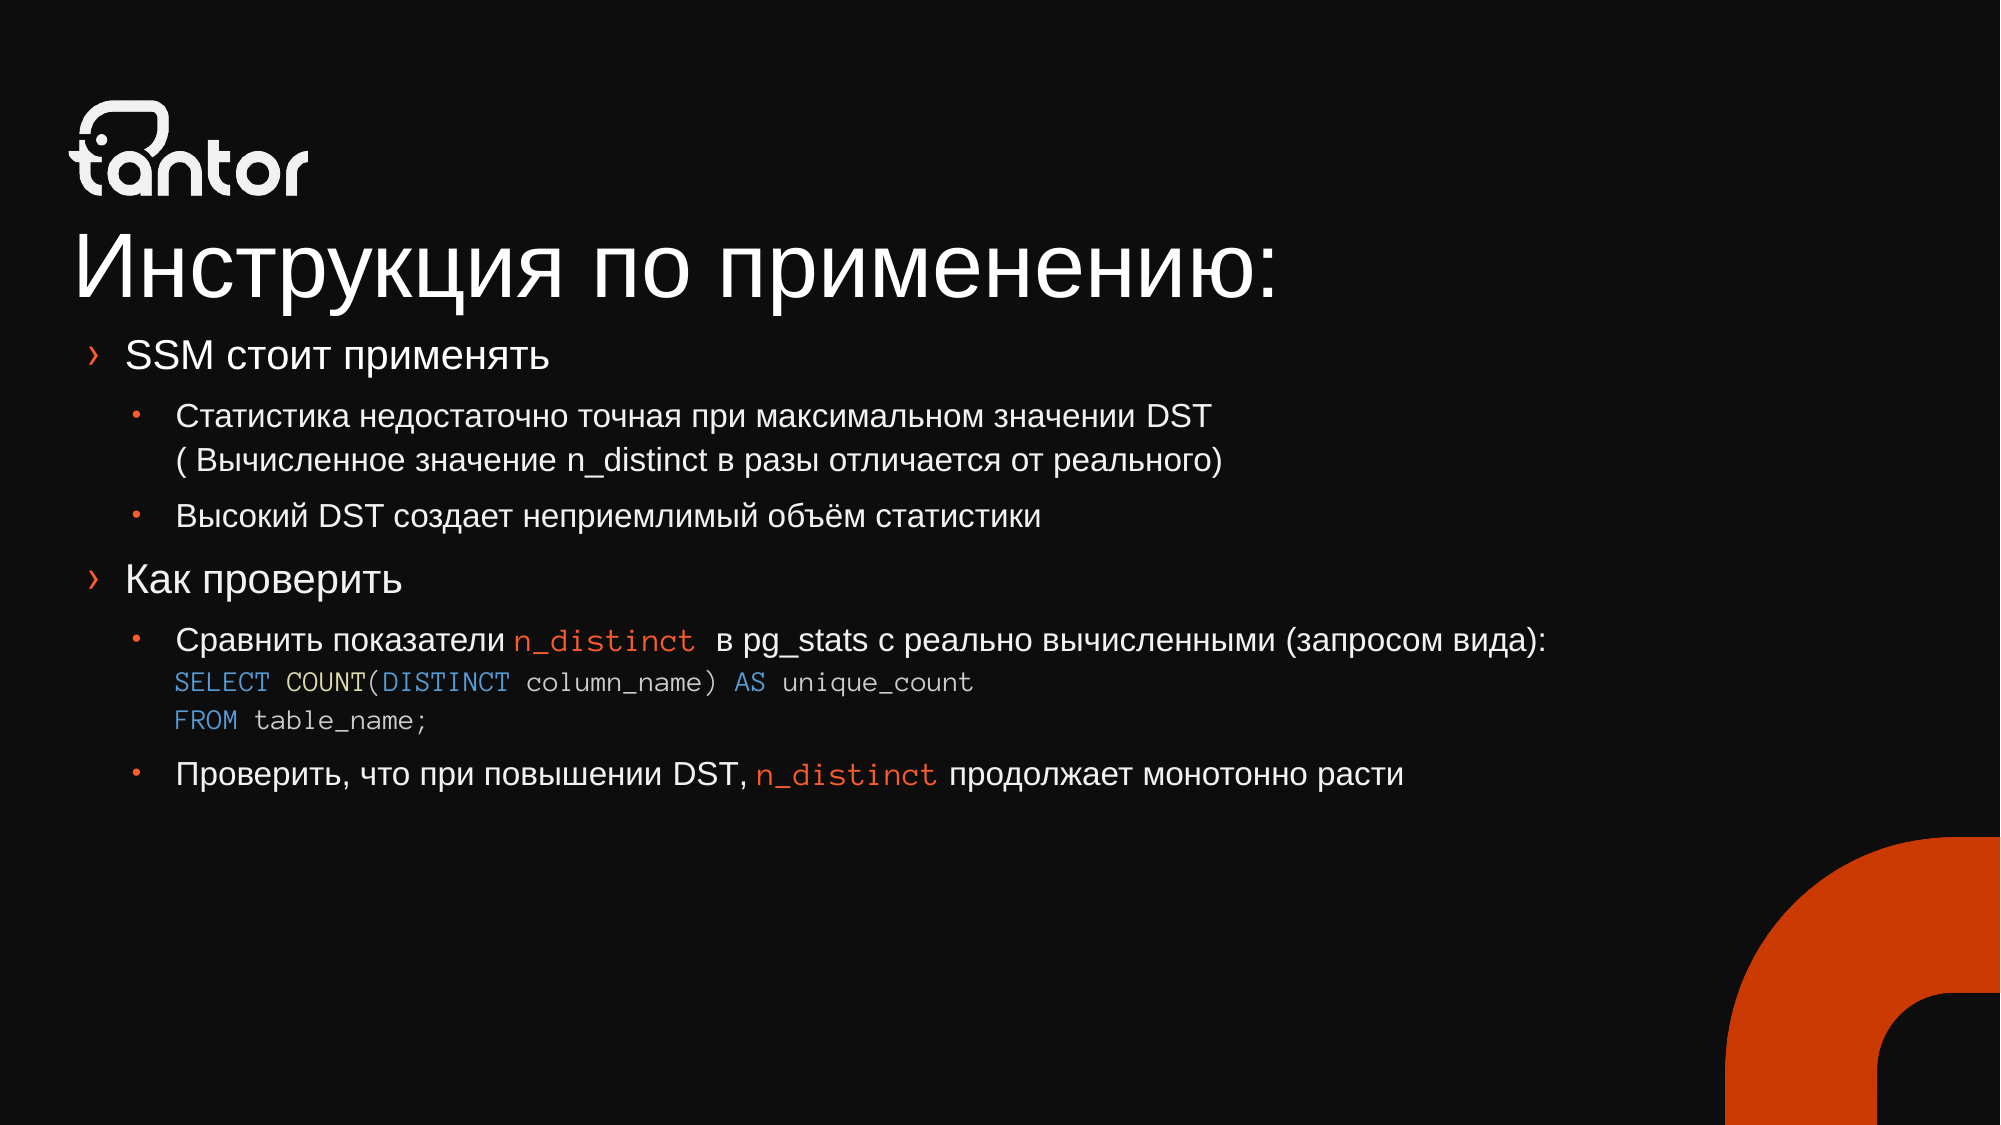

# Инструкция по применению:
SSM стоит применять
Статистика недостаточно точная при максимальном значении DST
( Вычисленное значение n_distinct в разы отличается от реального)
Высокий DST создает неприемлимый объём статистики
Как проверить
Сравнить показатели n_distinct в pg_stats с реально вычисленными (запросом вида):
SELECT COUNT(DISTINCT column_name) AS unique_count
FROM table_name;
Проверить, что при повышении DST, n_distinct продолжает монотонно расти